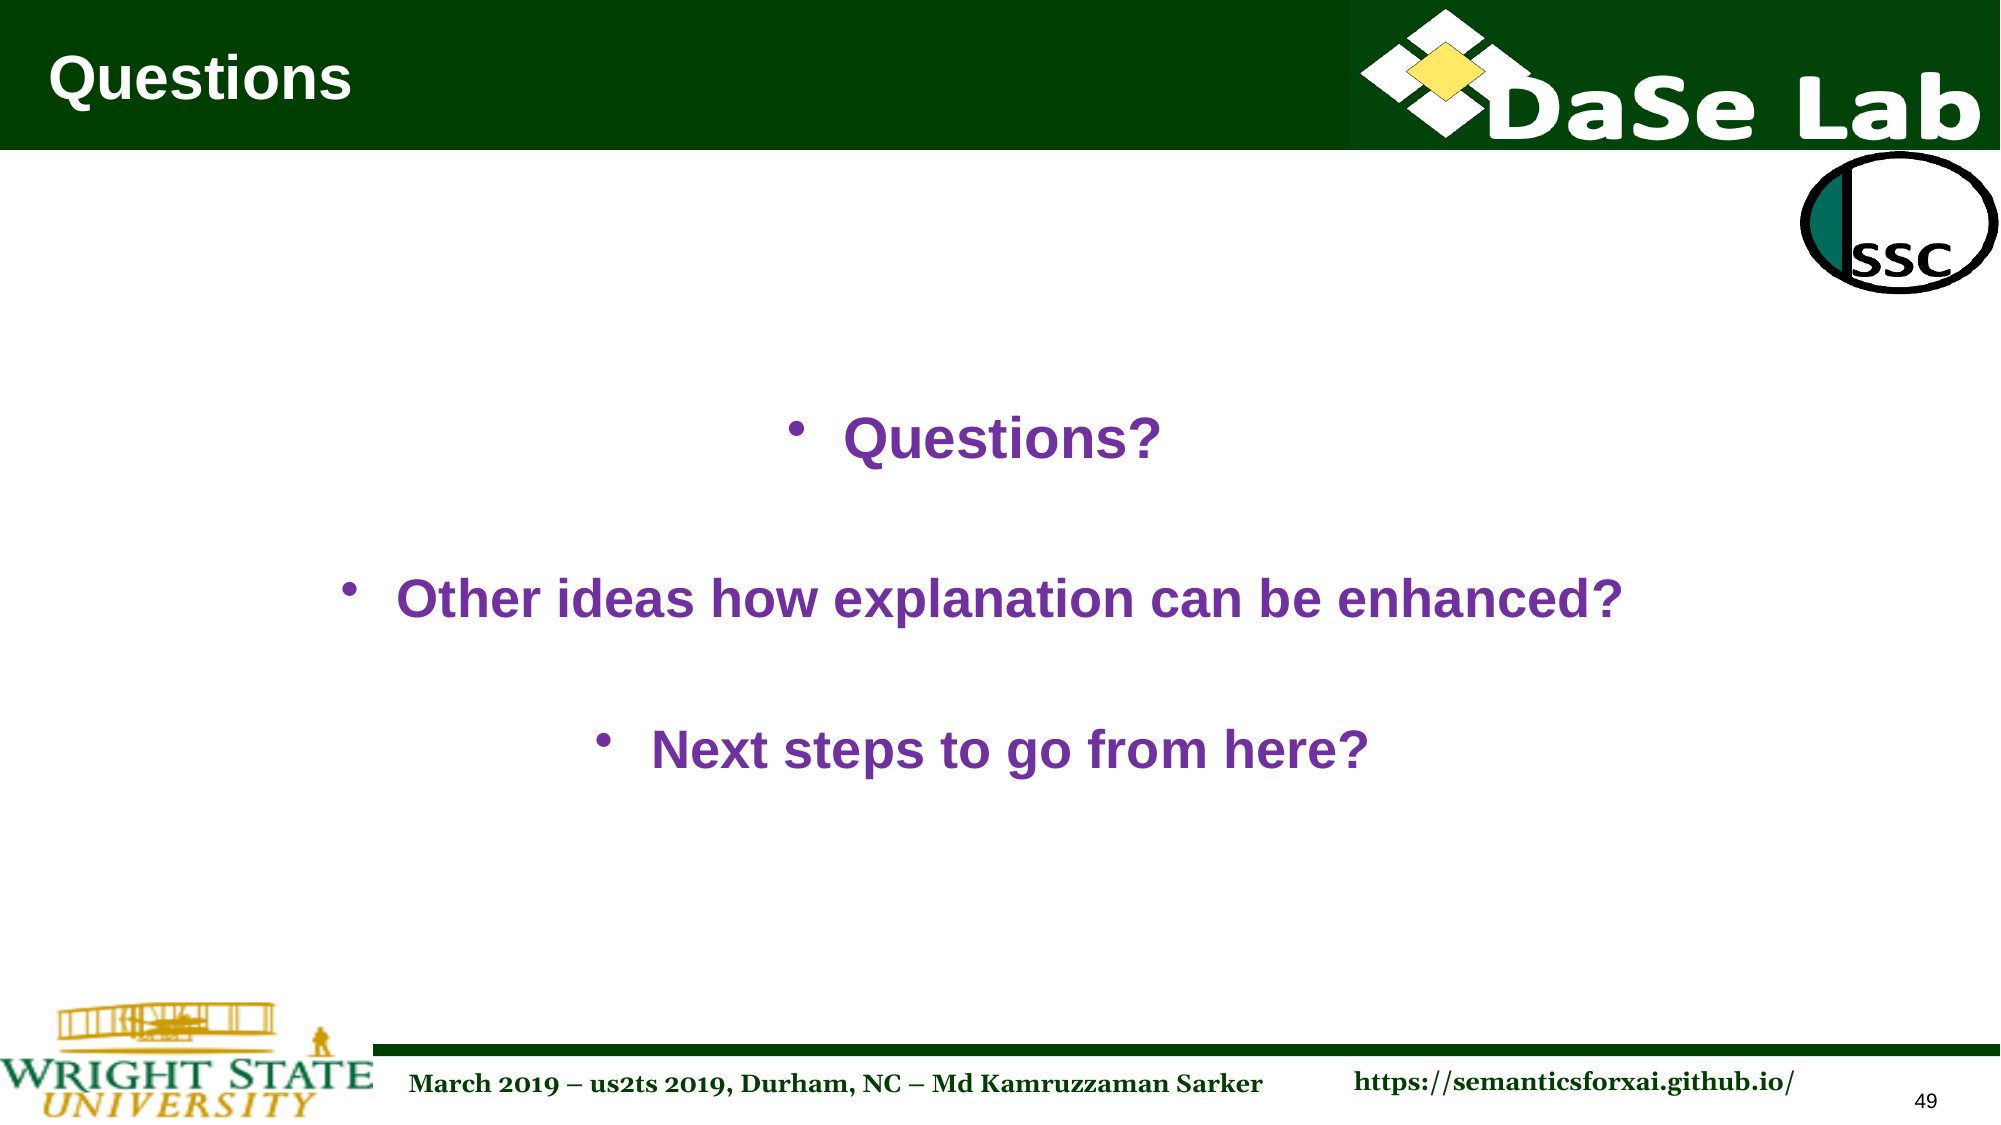

# Questions
Questions?

Other ideas how explanation can be enhanced?

Next steps to go from here?